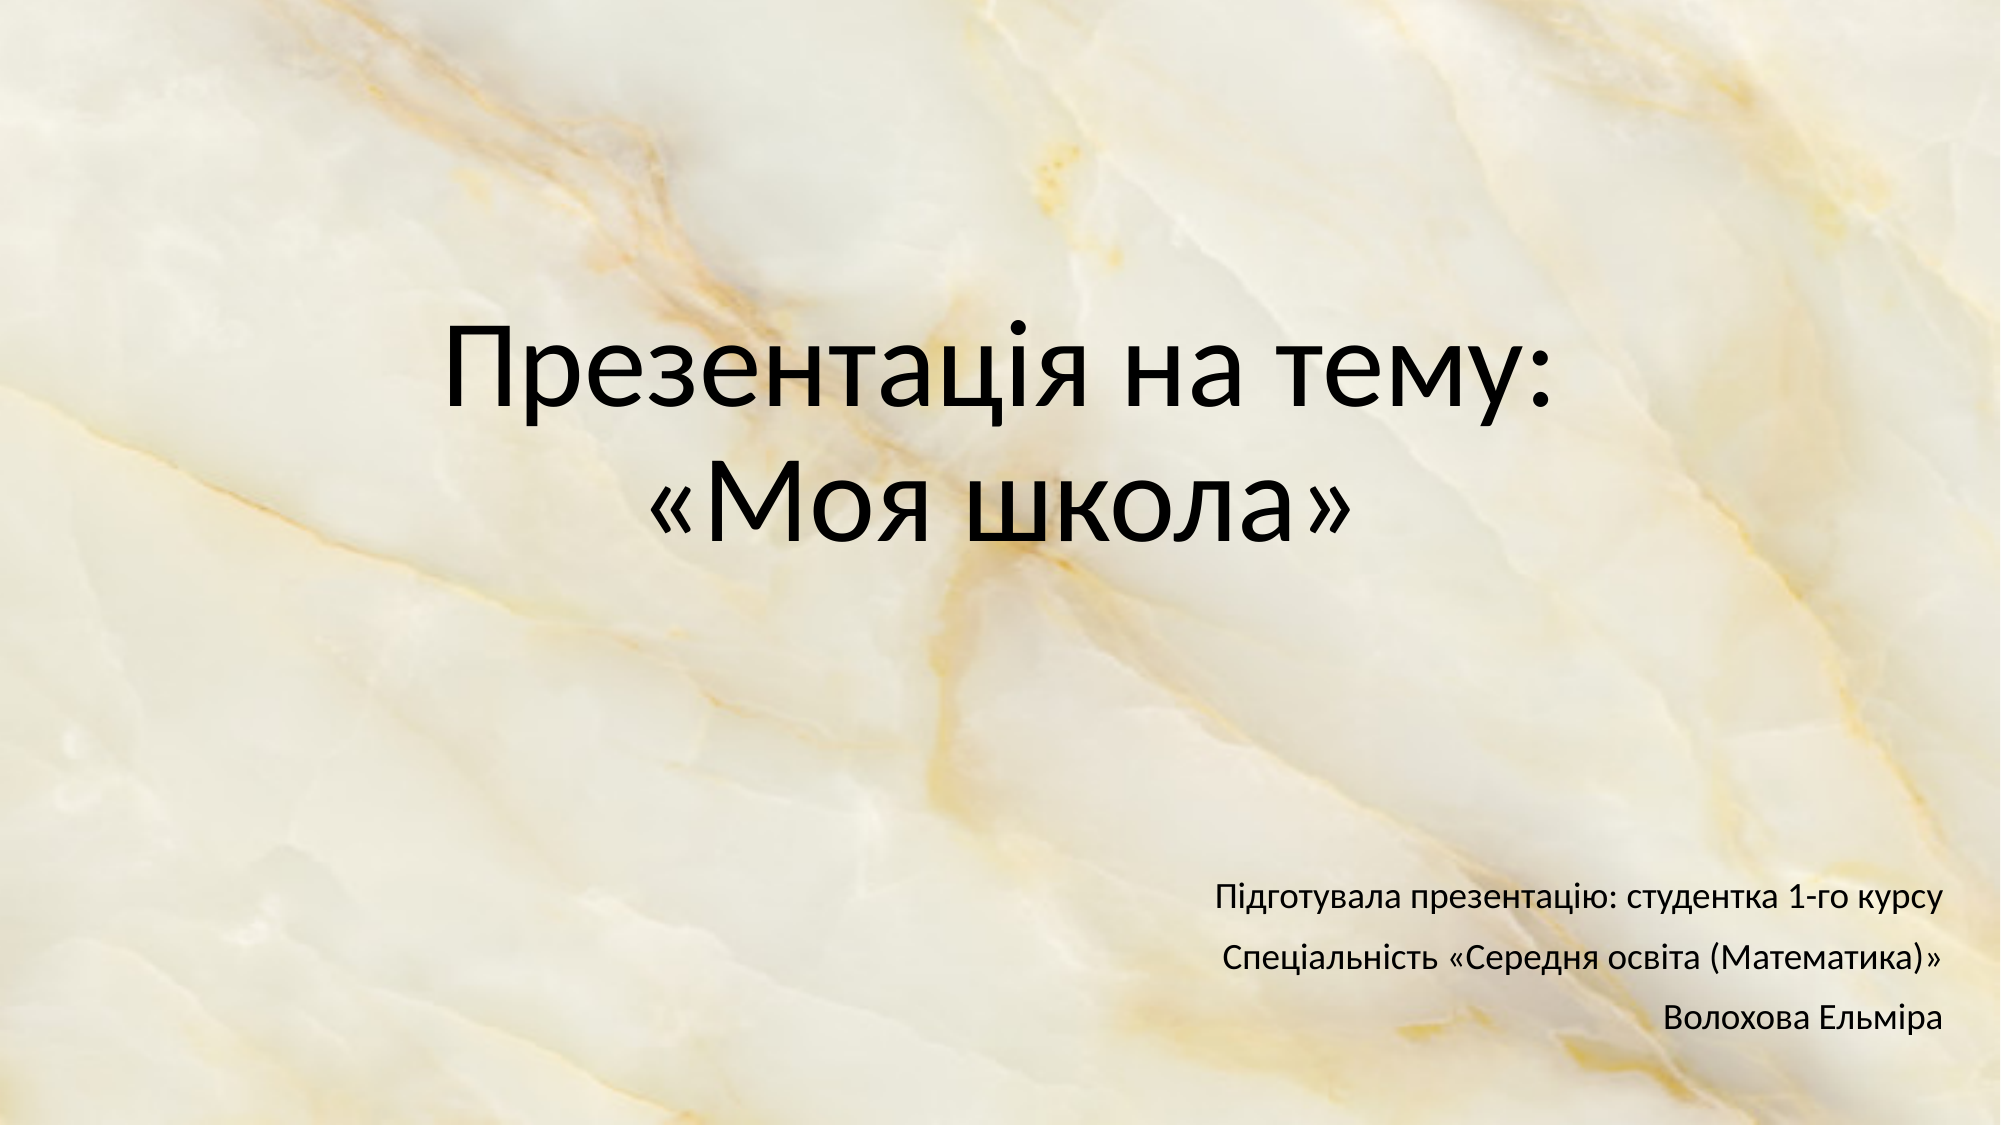

# Презентація на тему: «Моя школа»
Підготувала презентацію: студентка 1-го курсу
Спеціальність «Середня освіта (Математика)»
Волохова Ельміра